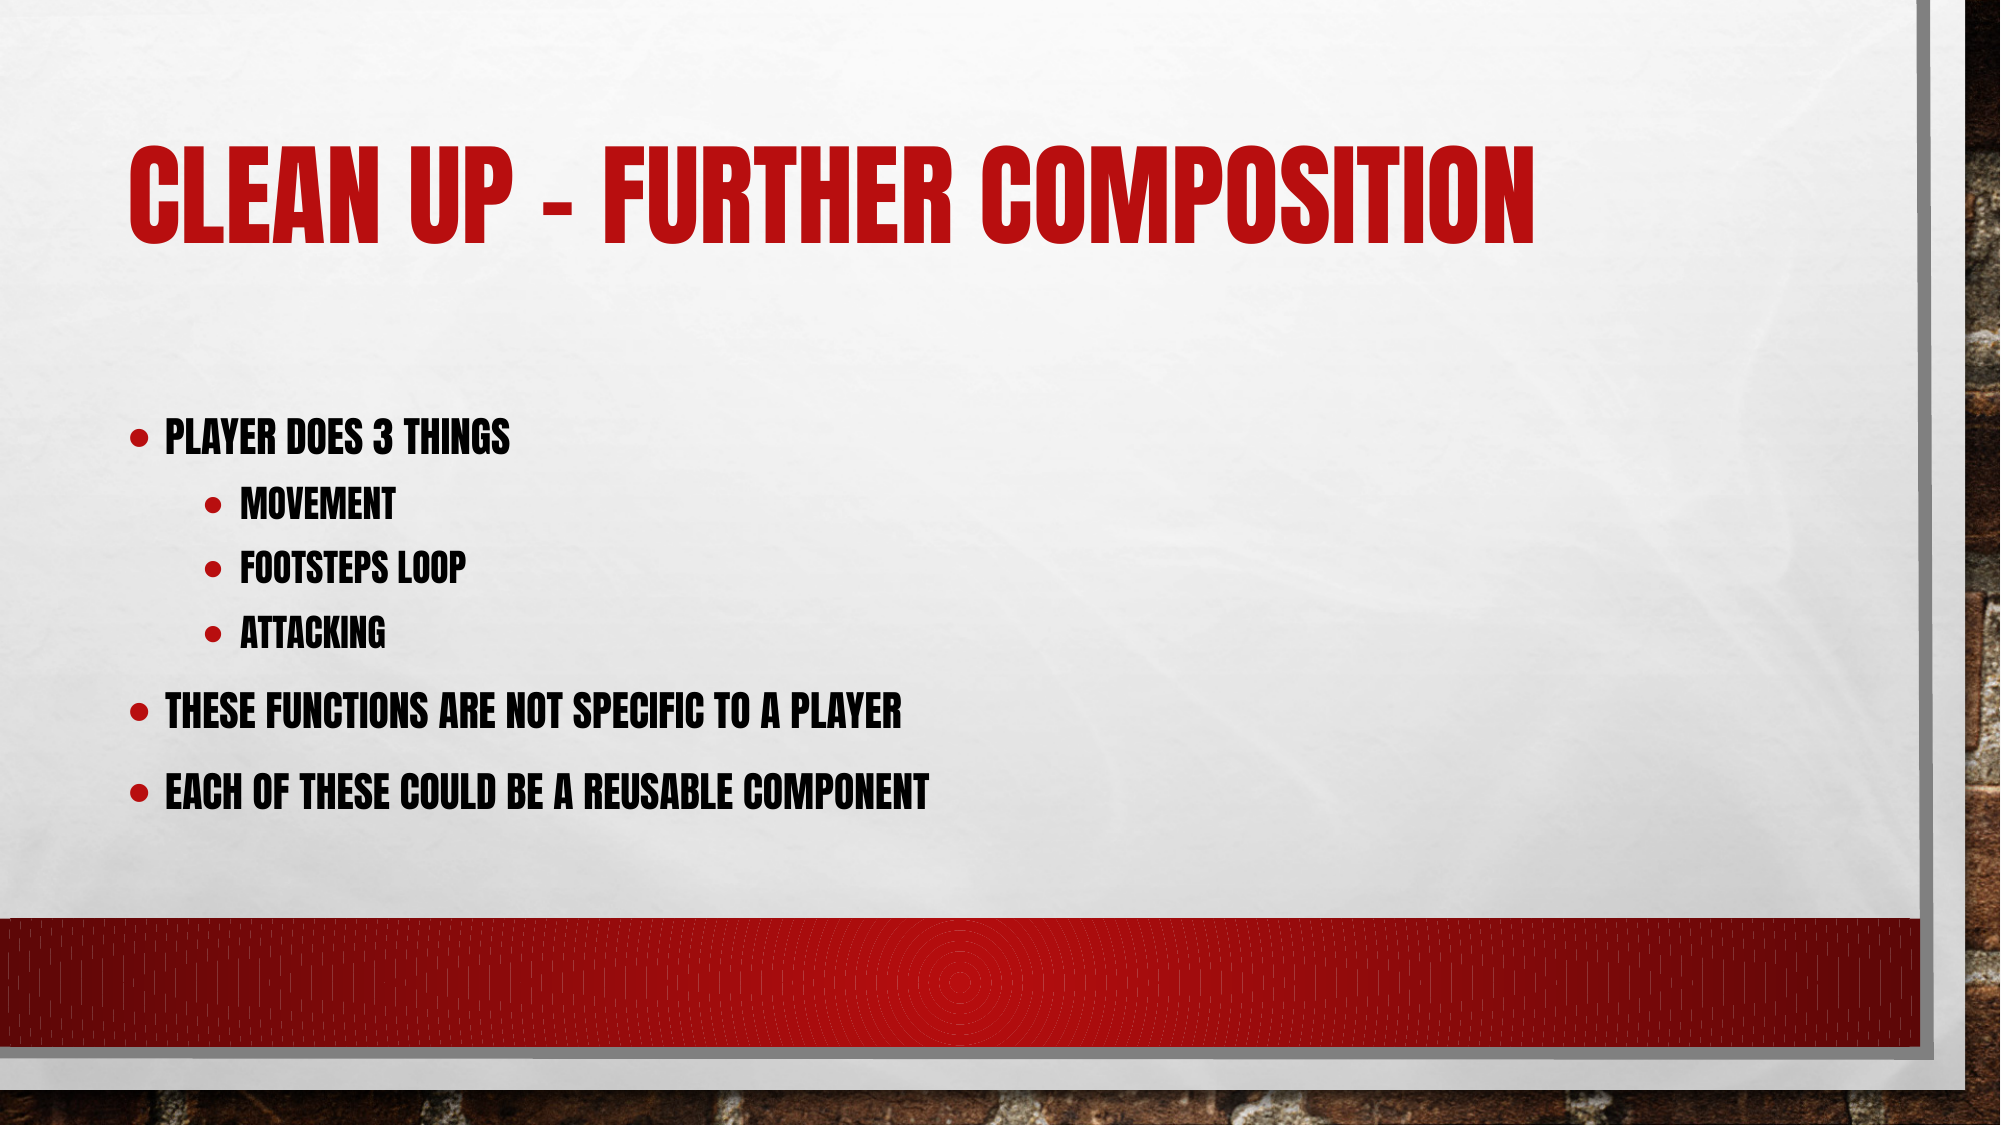

# Clean up – further composition
Player does 3 things
Movement
Footsteps loop
Attacking
These functions are not specific to a player
Each of these could be a reusable component